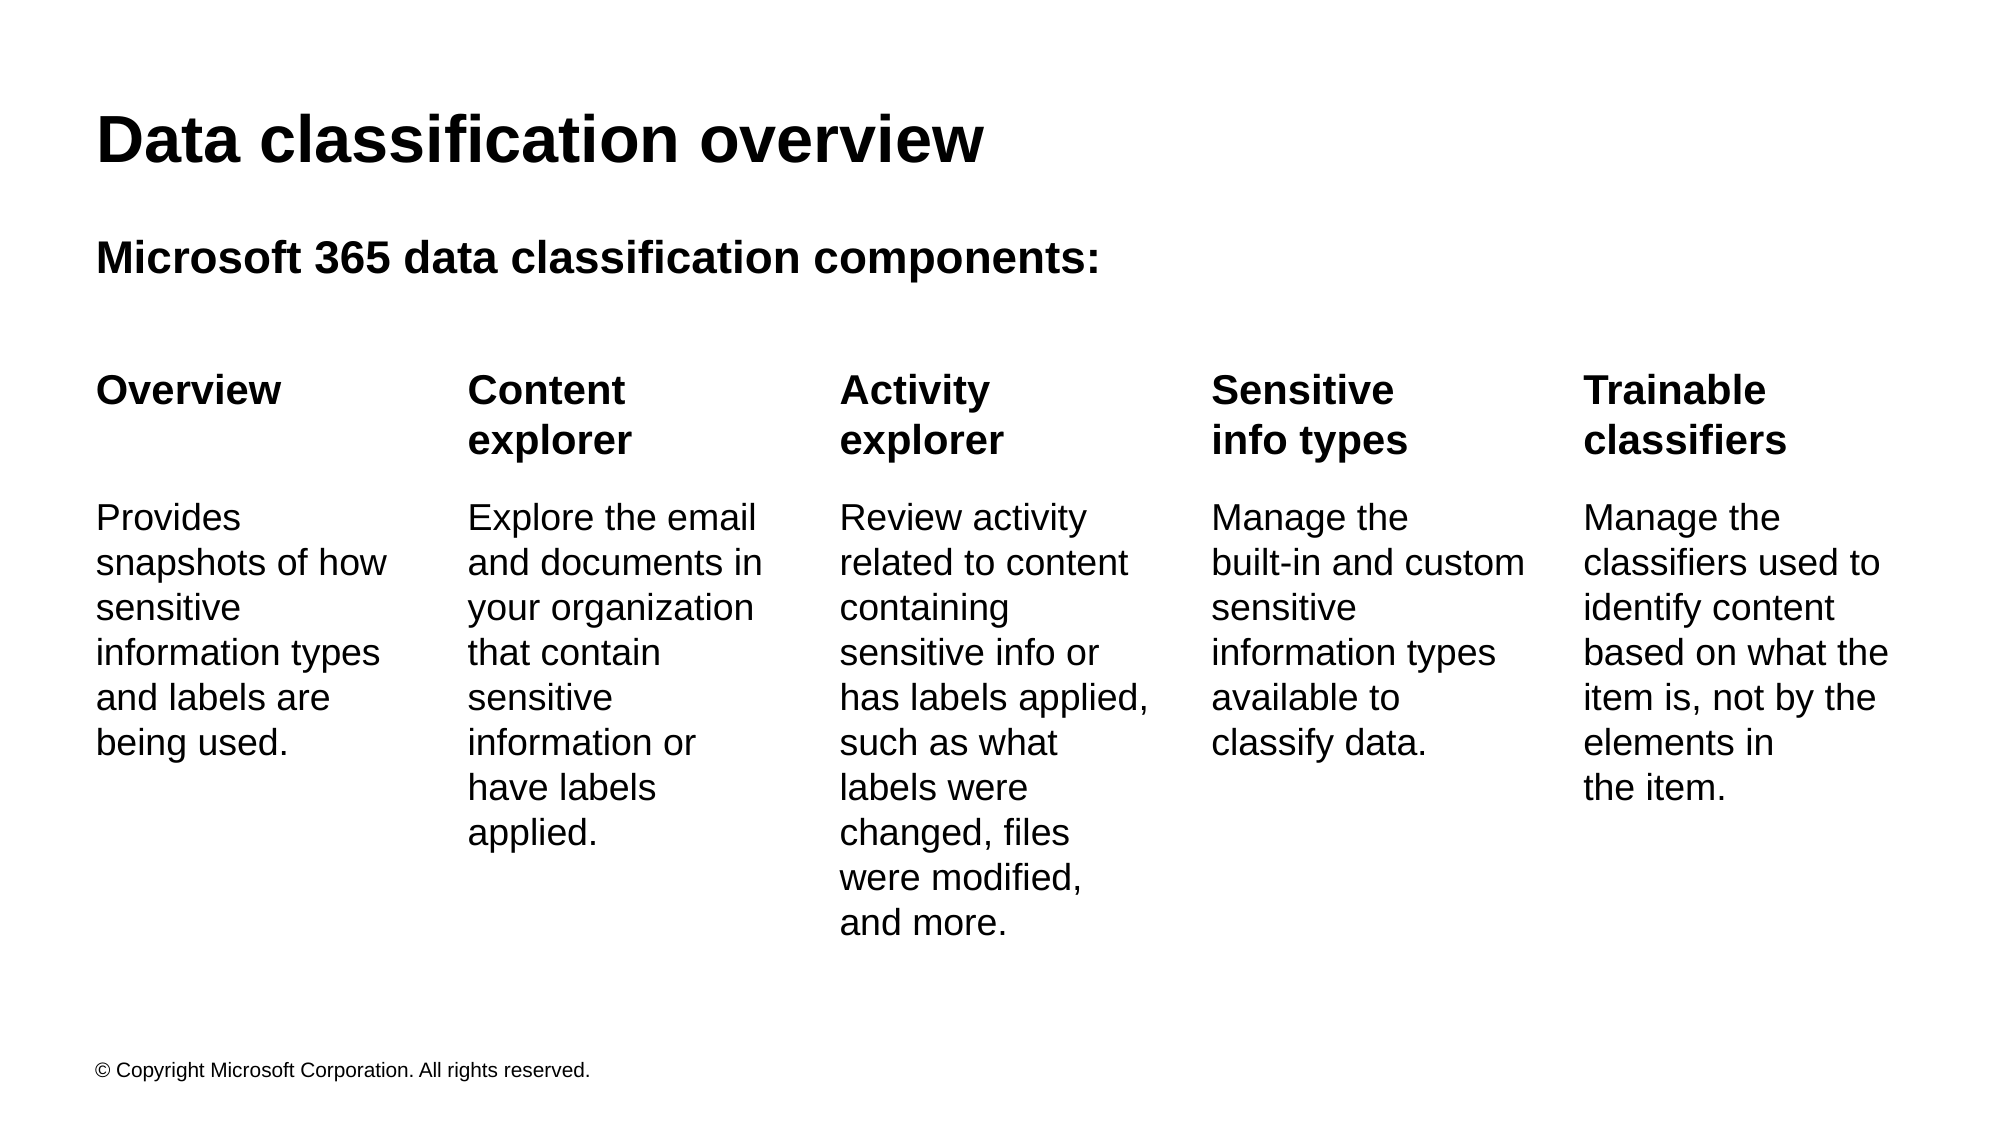

# Data classification overview
Microsoft 365 data classification components:
Overview
Content explorer
Activity explorer
Sensitive
info types
Trainable classifiers
Provides snapshots of how sensitive information types and labels are being used.
Explore the email and documents in your organization that contain sensitive information or have labels applied.
Review activity related to content containing sensitive info or has labels applied, such as what labels were changed, files were modified,
and more.
Manage the
built-in and custom sensitive information types available to
classify data.
Manage the classifiers used to identify content based on what the item is, not by the elements in
the item.